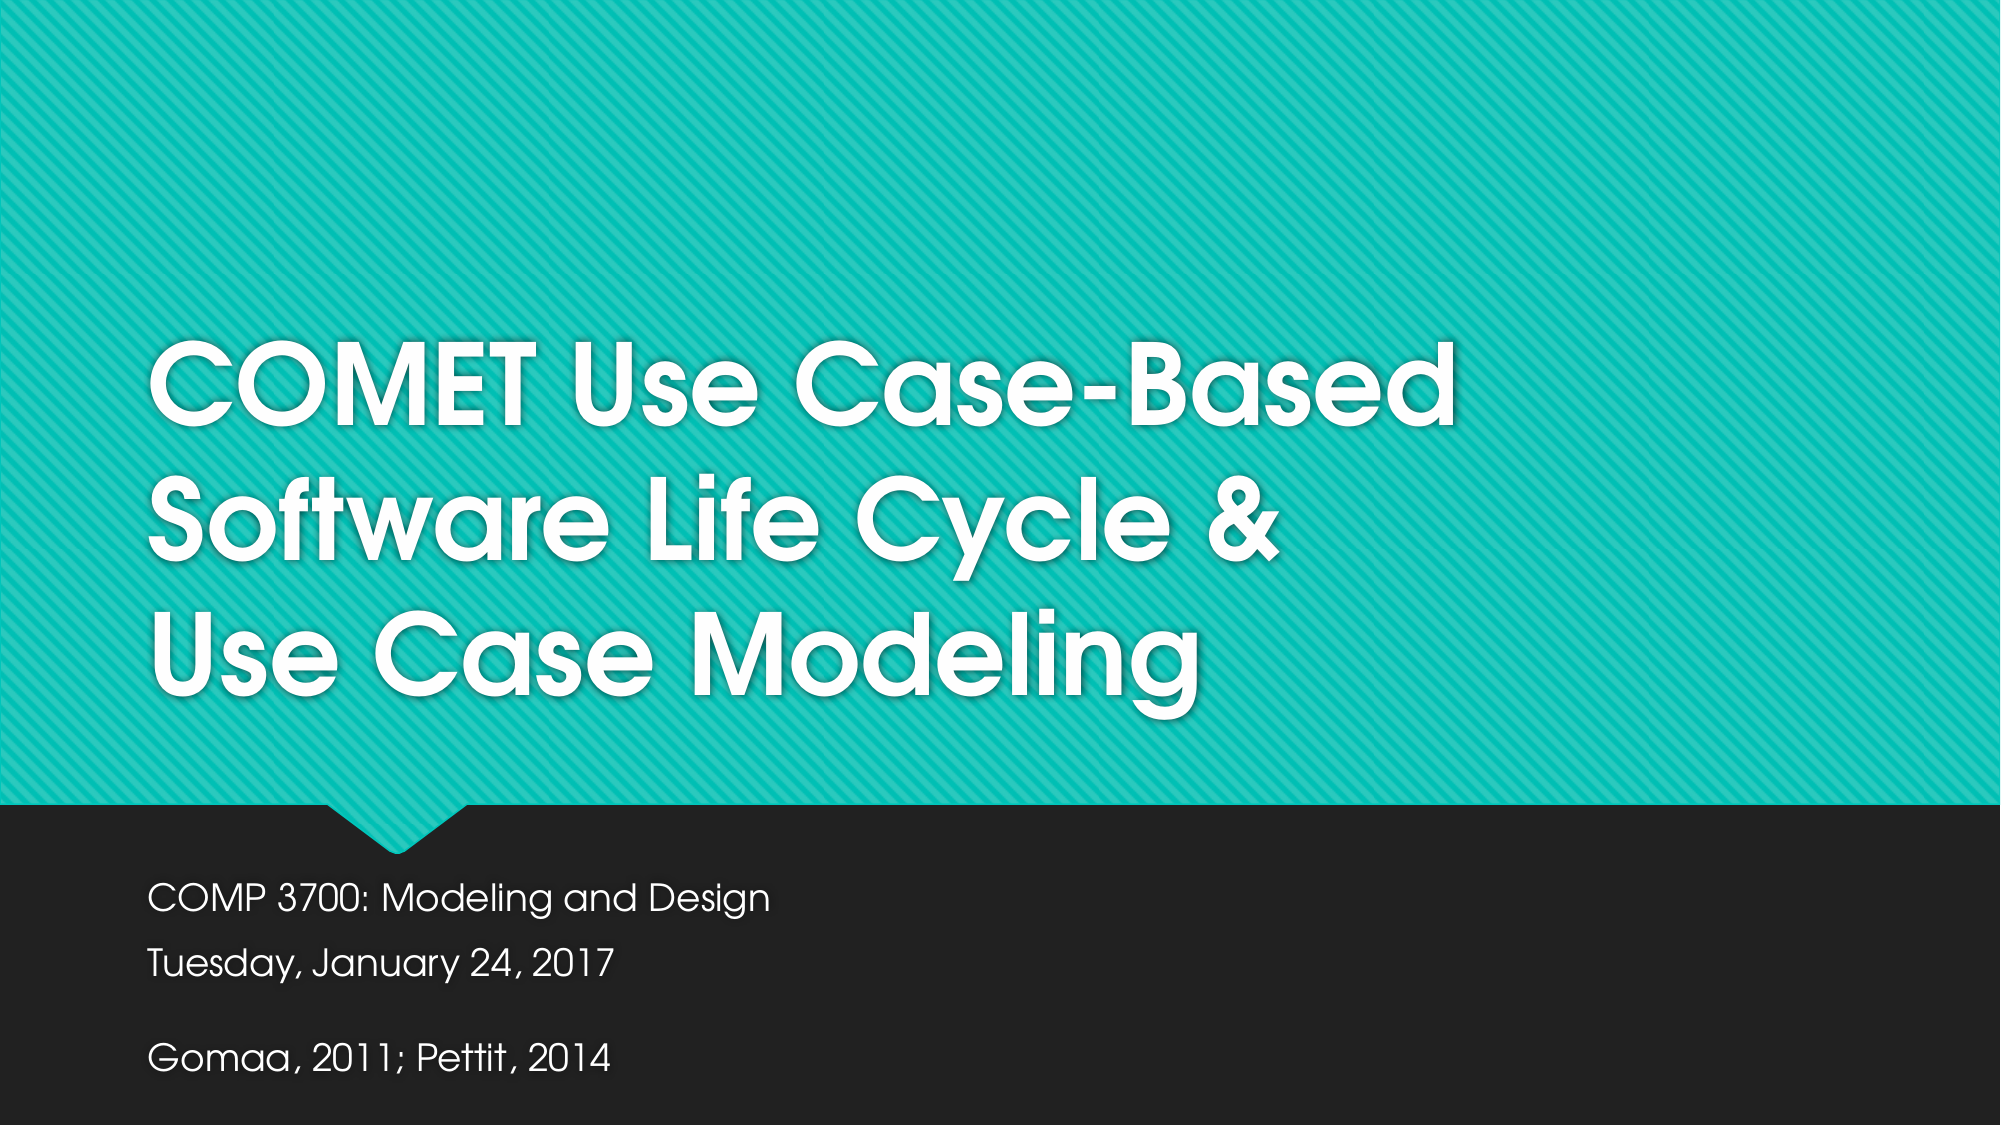

# COMET Use Case-Based Software Life Cycle & Use Case Modeling
COMP 3700: Modeling and Design
Tuesday, January 24, 2017
Gomaa, 2011; Pettit, 2014